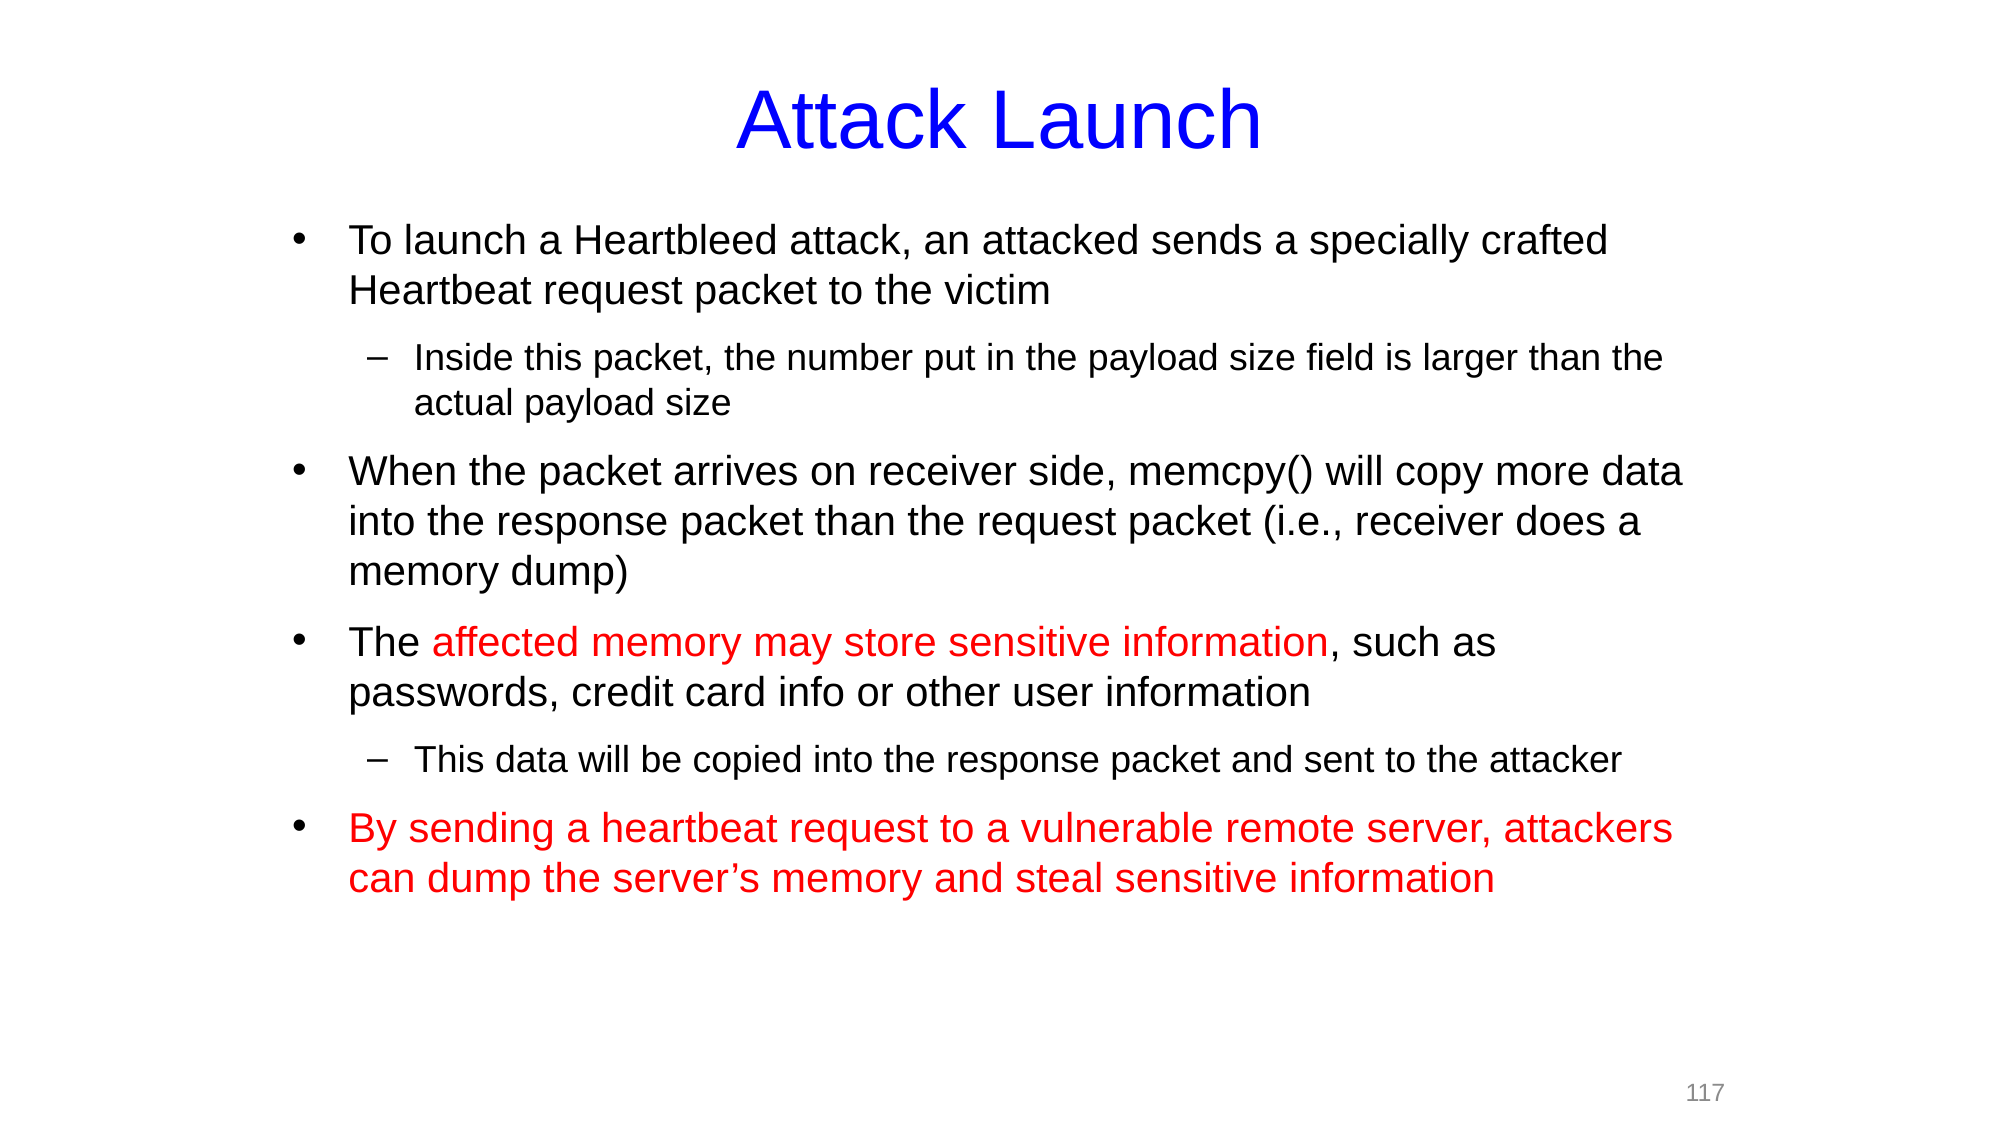

Attack Launch
To launch a Heartbleed attack, an attacked sends a specially crafted Heartbeat request packet to the victim
Inside this packet, the number put in the payload size field is larger than the actual payload size
When the packet arrives on receiver side, memcpy() will copy more data into the response packet than the request packet (i.e., receiver does a memory dump)
The affected memory may store sensitive information, such as passwords, credit card info or other user information
This data will be copied into the response packet and sent to the attacker
By sending a heartbeat request to a vulnerable remote server, attackers can dump the server’s memory and steal sensitive information
117